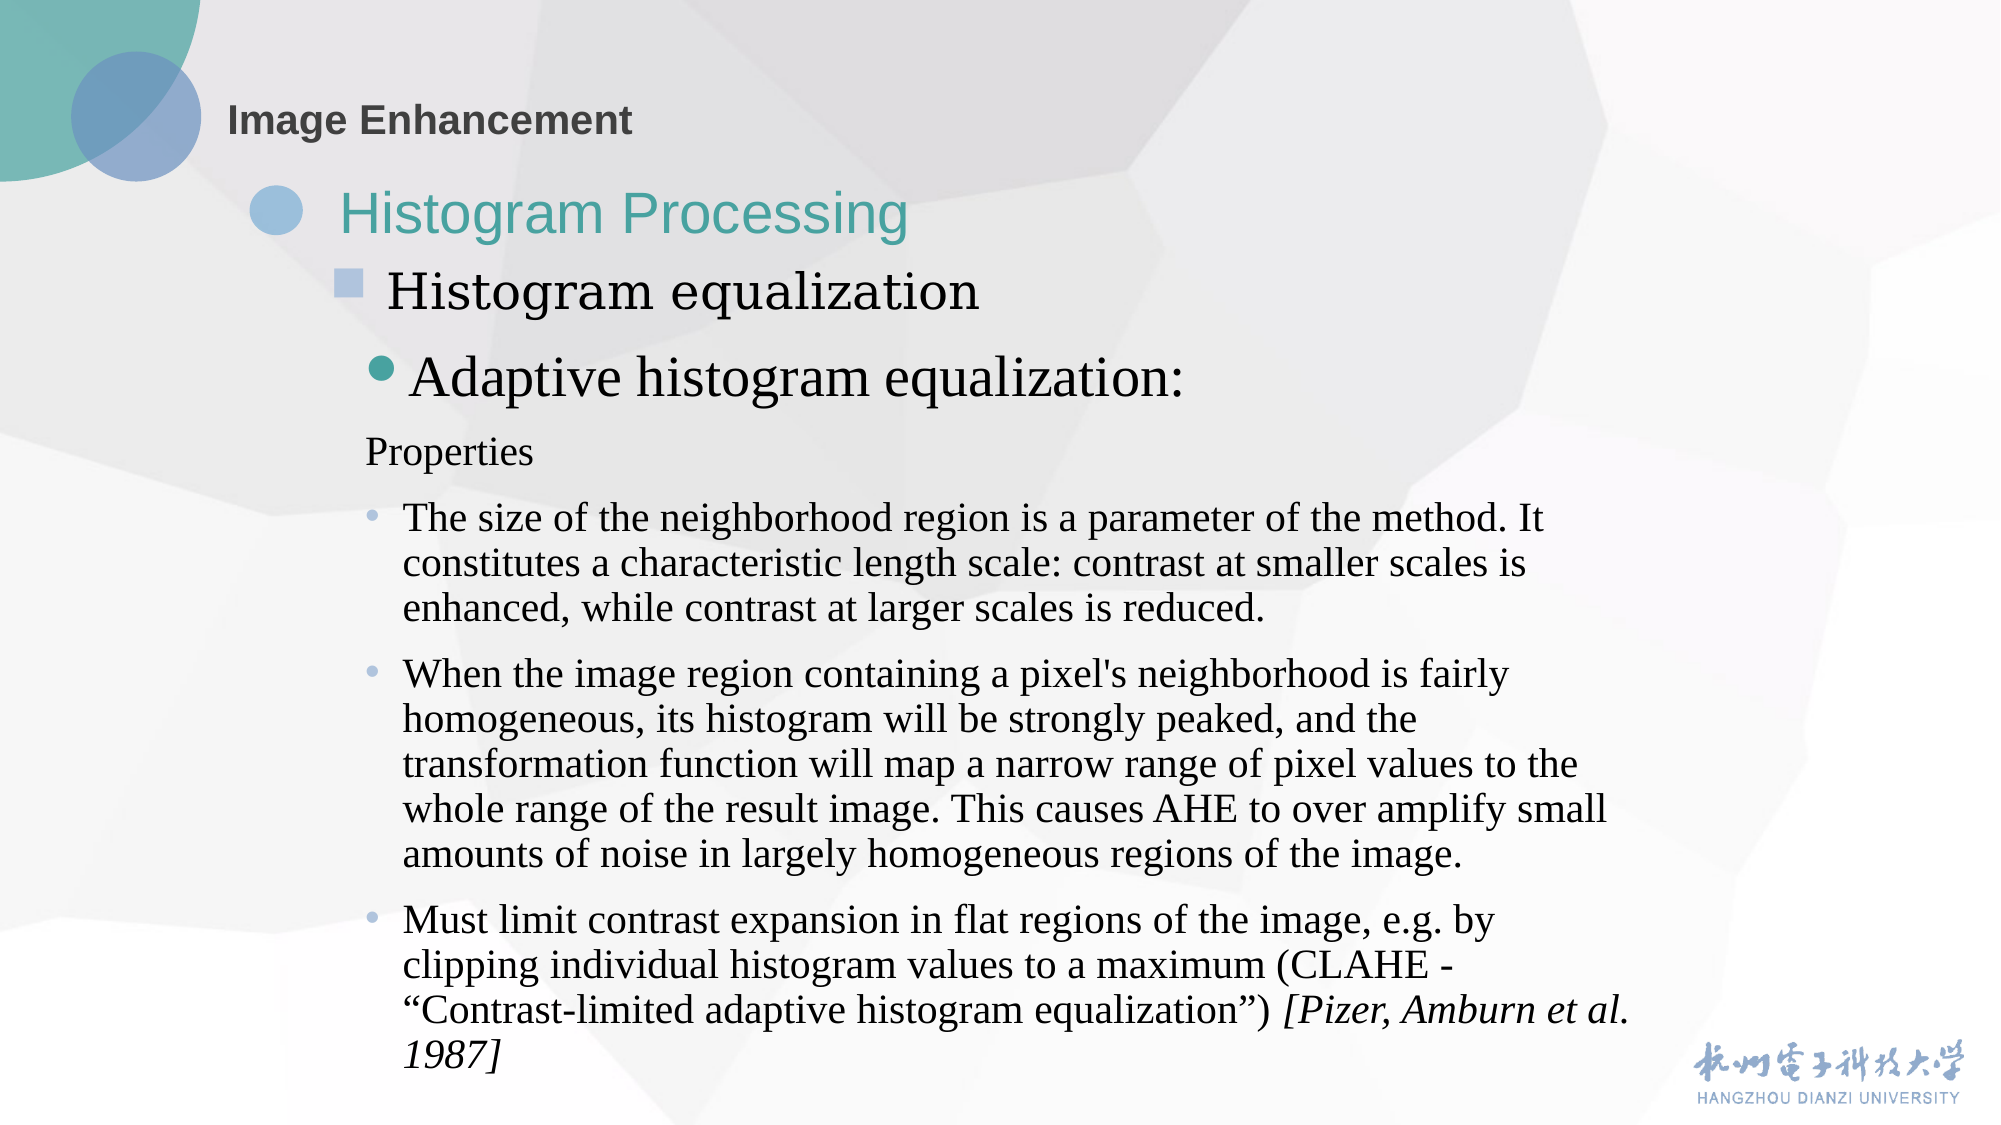

Histogram Processing

Histogram equalization
Adaptive histogram equalization:
Properties
The size of the neighborhood region is a parameter of the method. It constitutes a characteristic length scale: contrast at smaller scales is enhanced, while contrast at larger scales is reduced.
When the image region containing a pixel's neighborhood is fairly homogeneous, its histogram will be strongly peaked, and the transformation function will map a narrow range of pixel values to the whole range of the result image. This causes AHE to over amplify small amounts of noise in largely homogeneous regions of the image.
Must limit contrast expansion in flat regions of the image, e.g. by clipping individual histogram values to a maximum (CLAHE - “Contrast-limited adaptive histogram equalization”) [Pizer, Amburn et al. 1987]